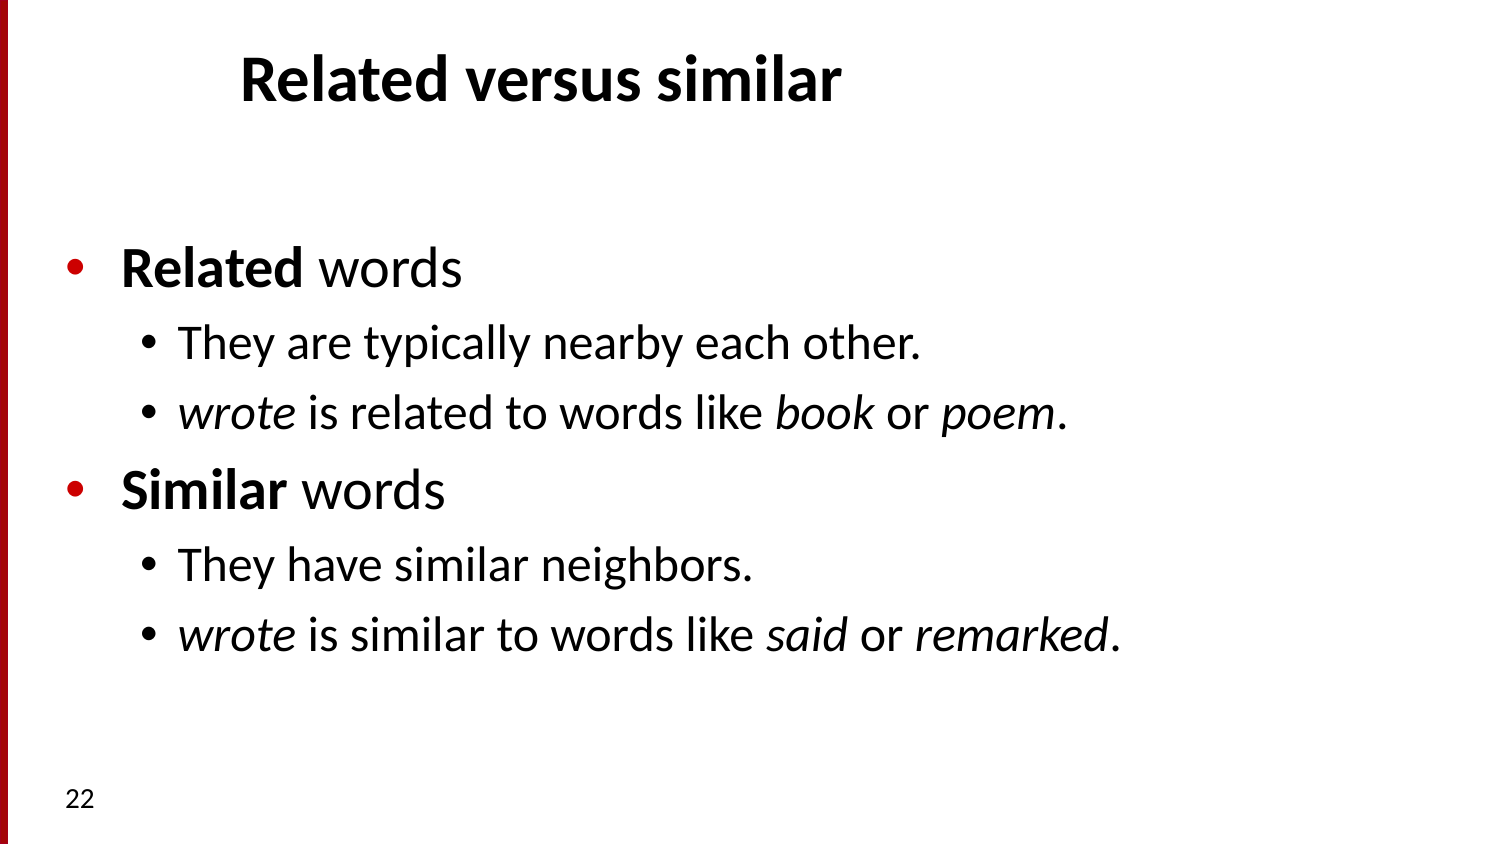

# Related versus similar
Related words
They are typically nearby each other.
wrote is related to words like book or poem.
Similar words
They have similar neighbors.
wrote is similar to words like said or remarked.

22